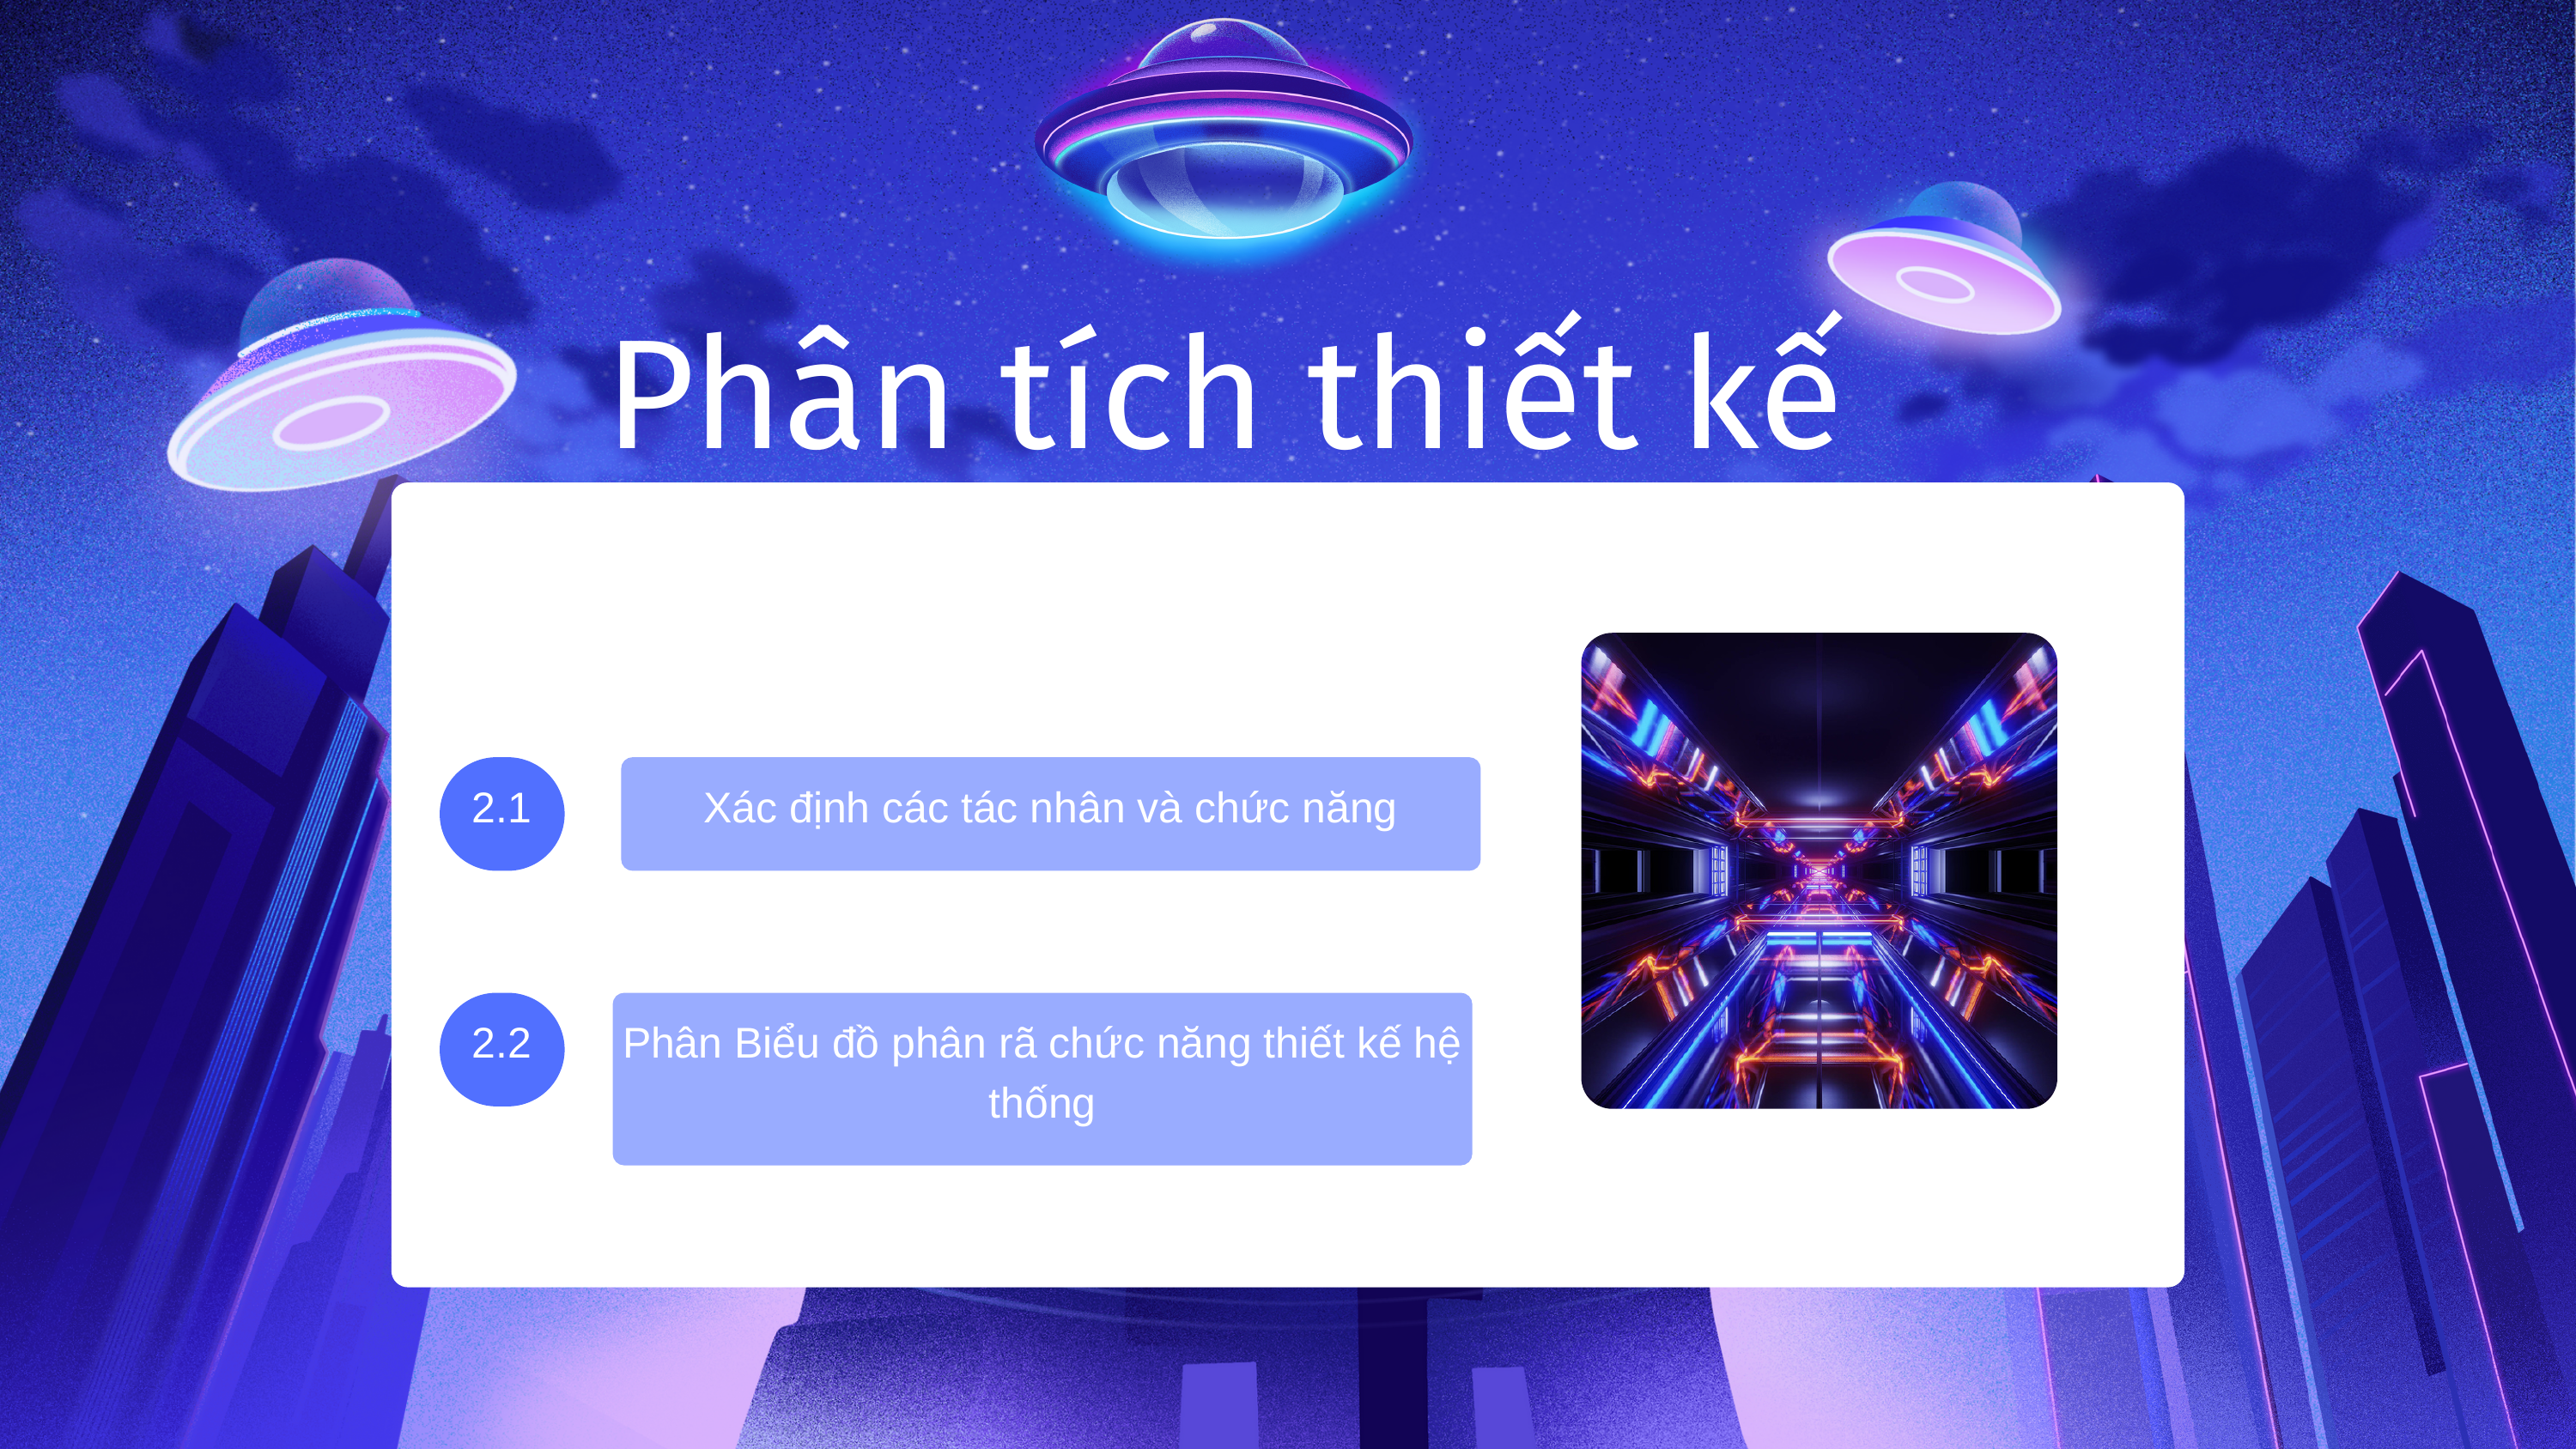

Phân tích thiết kế hệ thống

2.1

Xác định các tác nhân và chức năng

2.2

Phân Biểu đồ phân rã chức năng thiết kế hệ thống